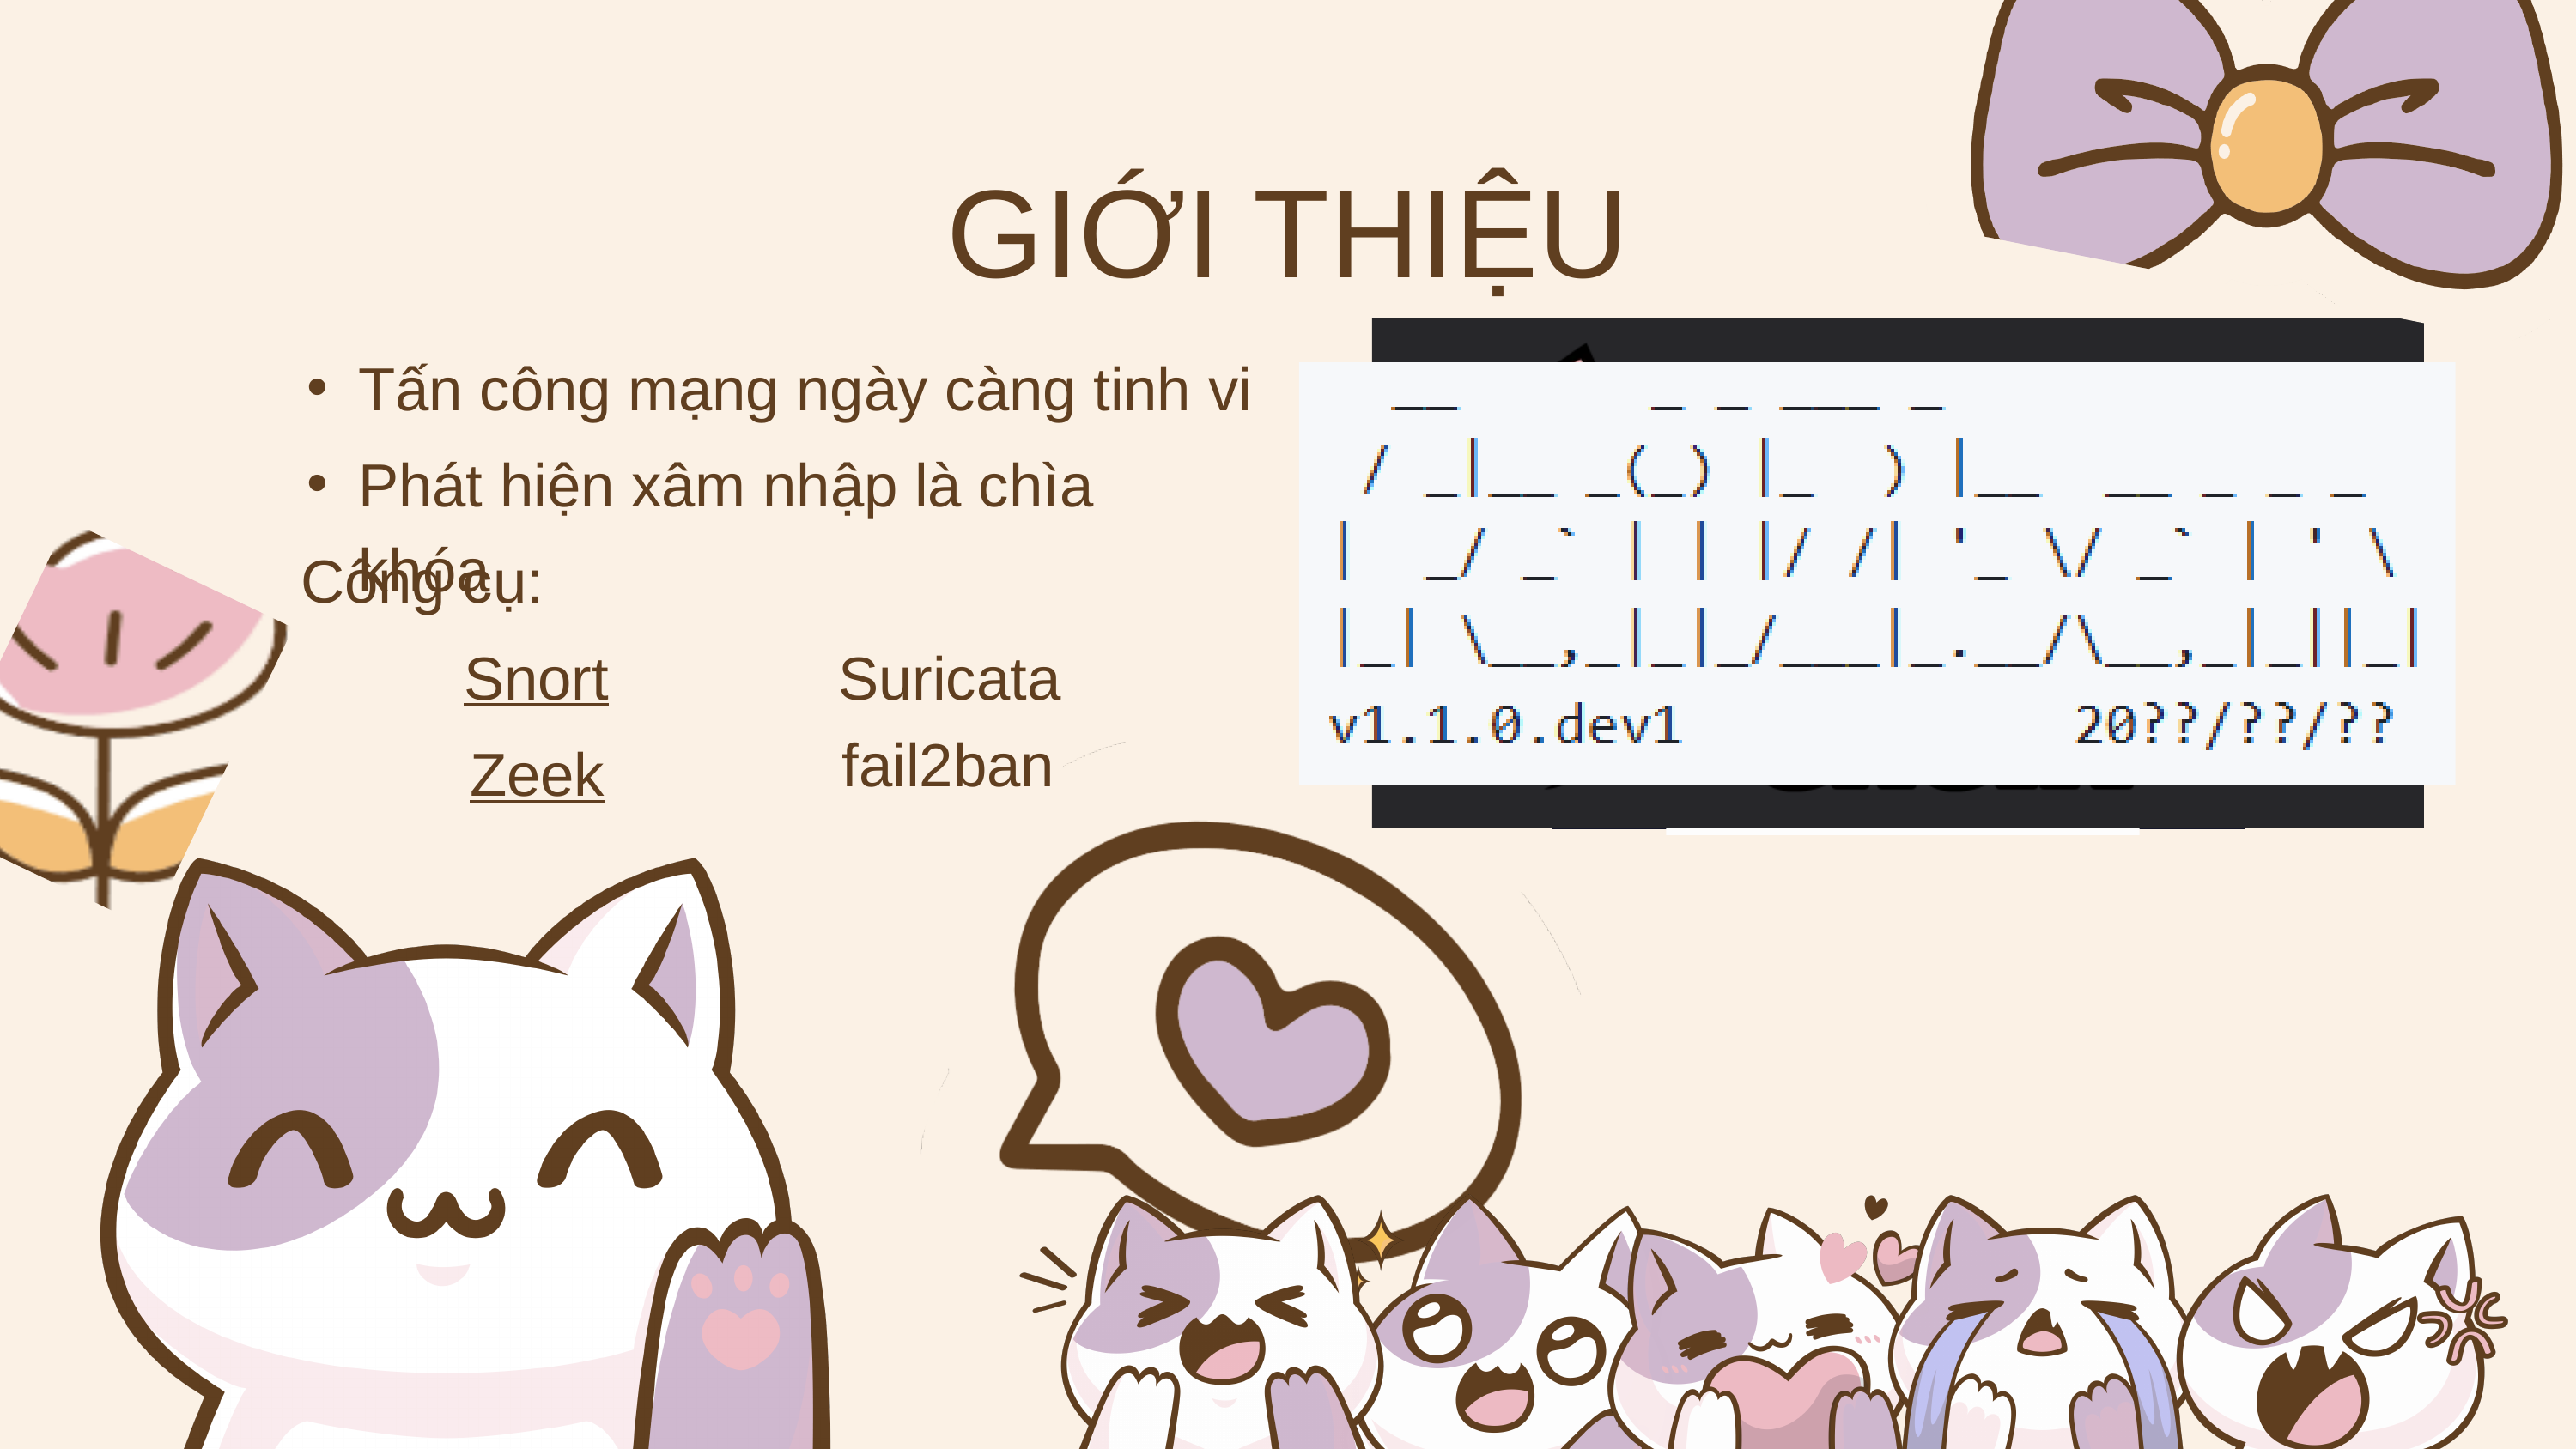

GIỚI THIỆU

Tấn công mạng ngày càng tinh vi

Phát hiện xâm nhập là chìa khóa
Công cụ:

Snort
Suricata
fail2ban
Zeek